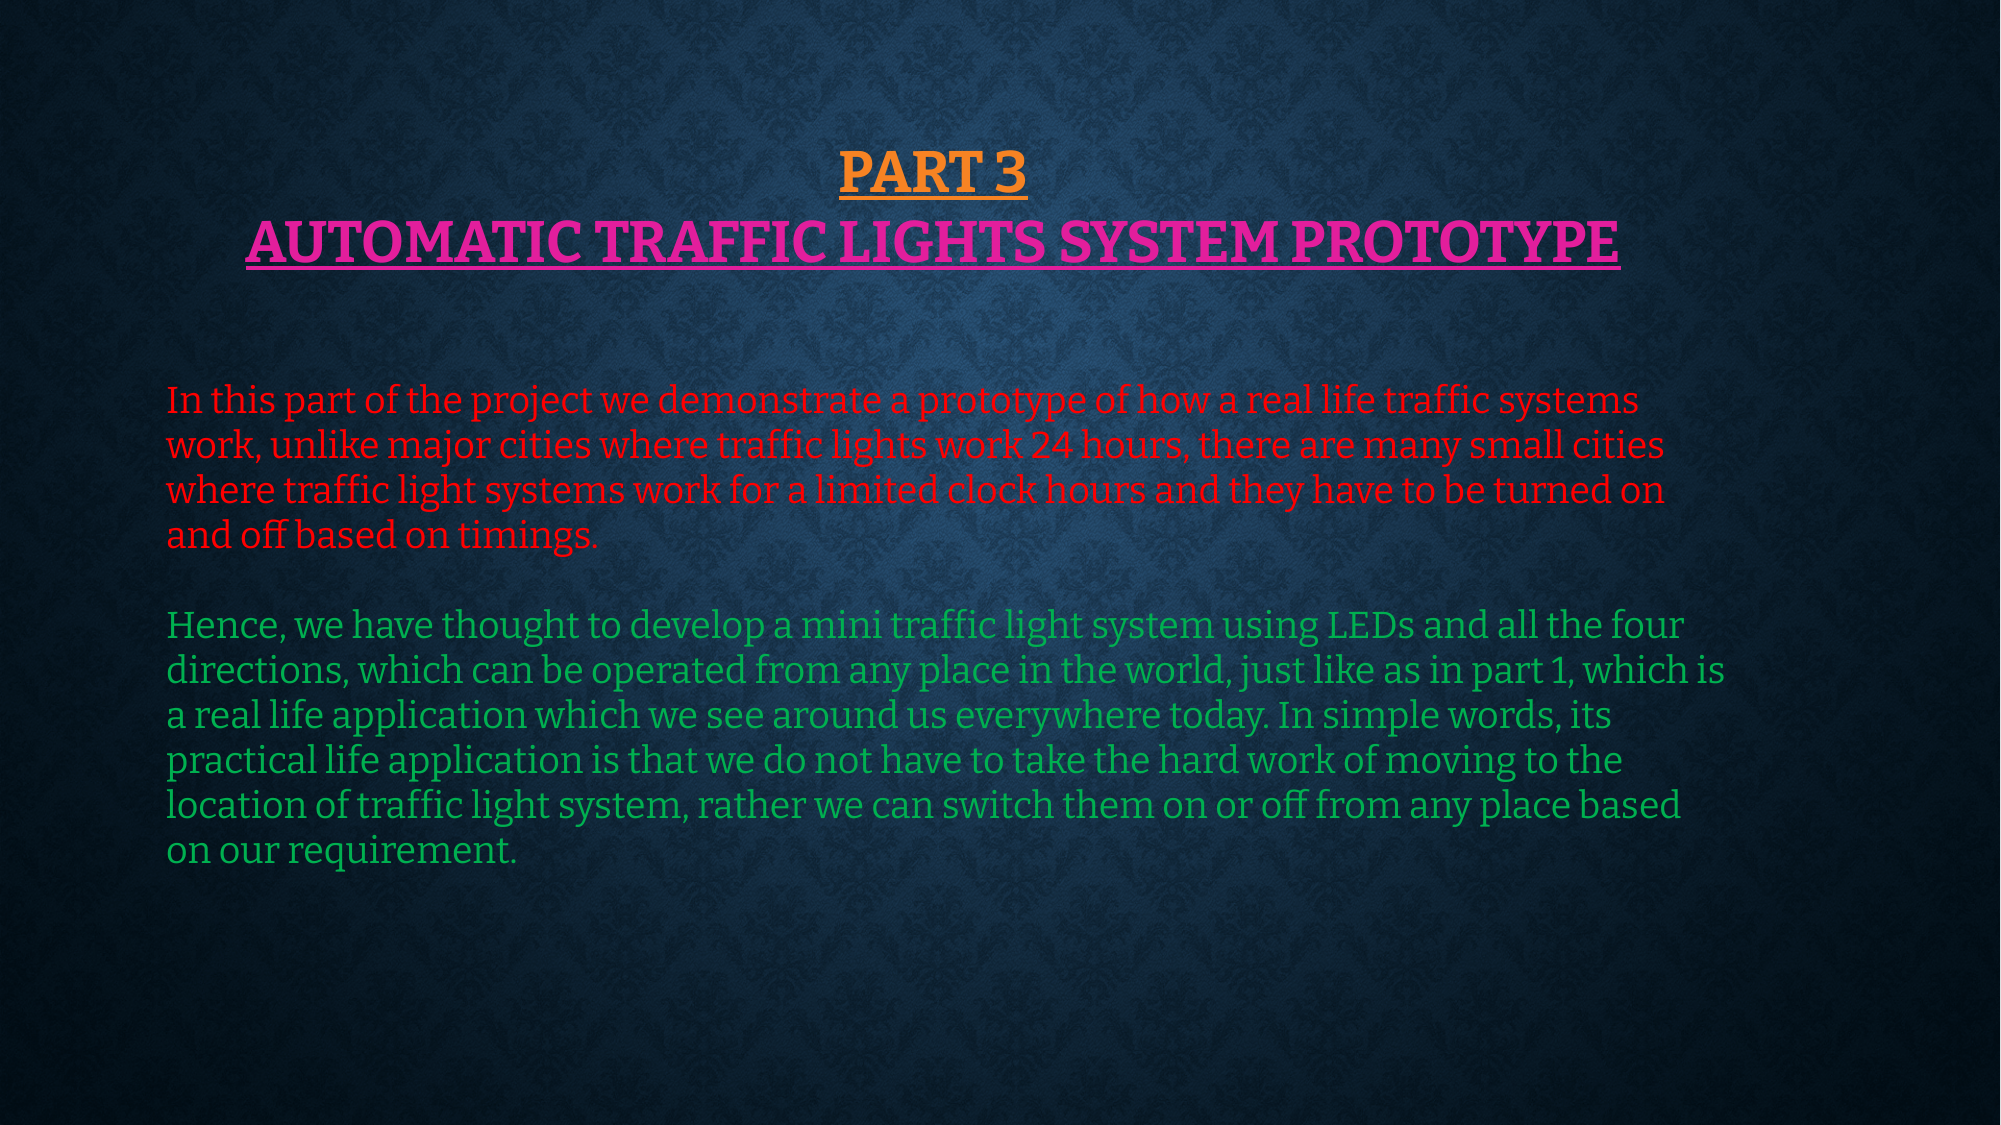

PART 3
AUTOMATIC TRAFFIC LIGHTS SYSTEM PROTOTYPE
In this part of the project we demonstrate a prototype of how a real life traffic systems work, unlike major cities where traffic lights work 24 hours, there are many small cities where traffic light systems work for a limited clock hours and they have to be turned on and off based on timings.

Hence, we have thought to develop a mini traffic light system using LEDs and all the four directions, which can be operated from any place in the world, just like as in part 1, which is a real life application which we see around us everywhere today. In simple words, its practical life application is that we do not have to take the hard work of moving to the location of traffic light system, rather we can switch them on or off from any place based on our requirement.